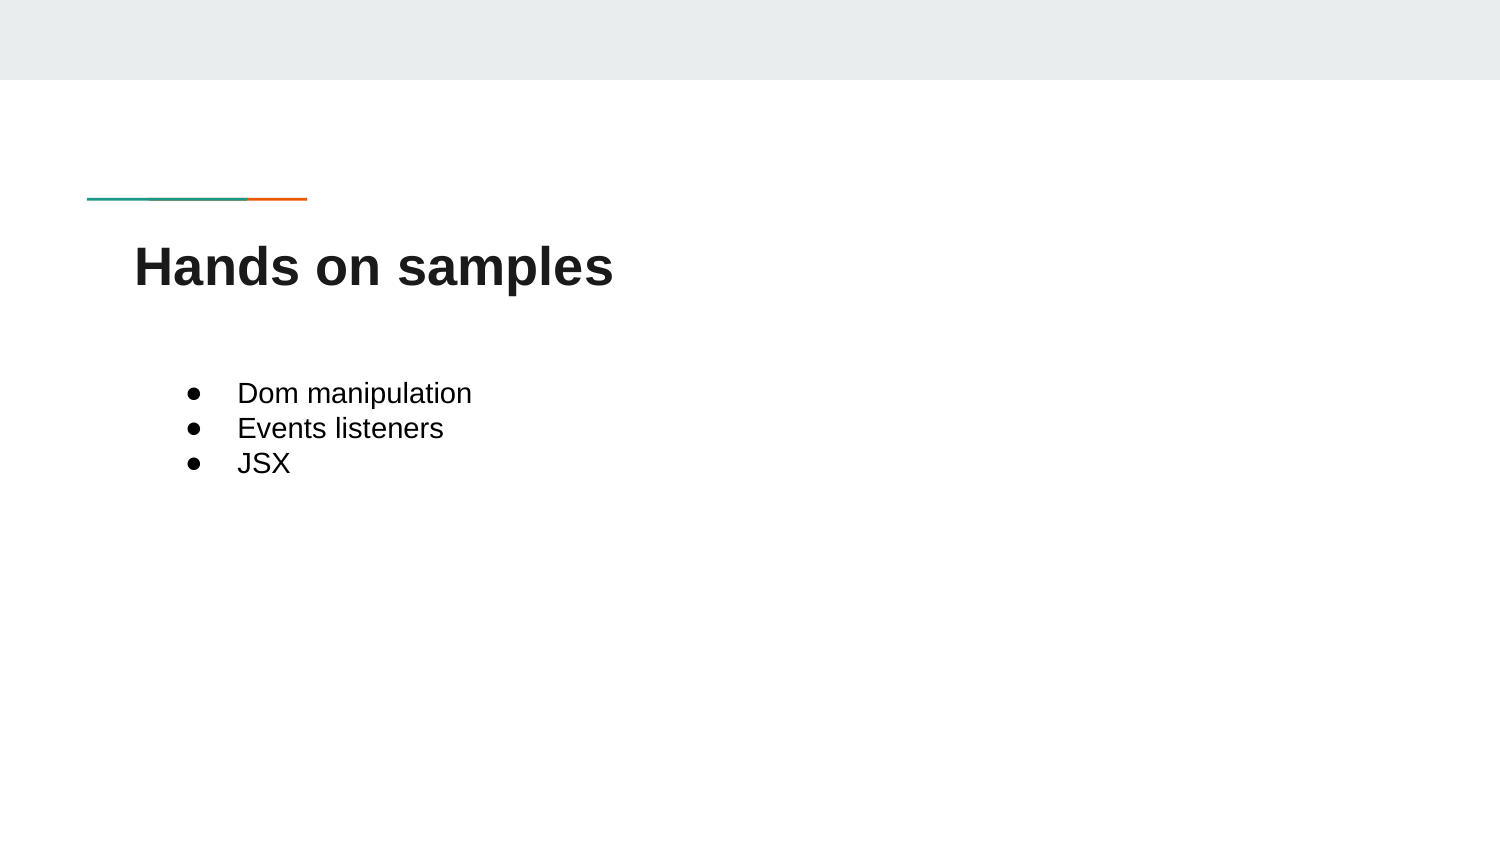

# Hands on samples
Dom manipulation
Events listeners
JSX